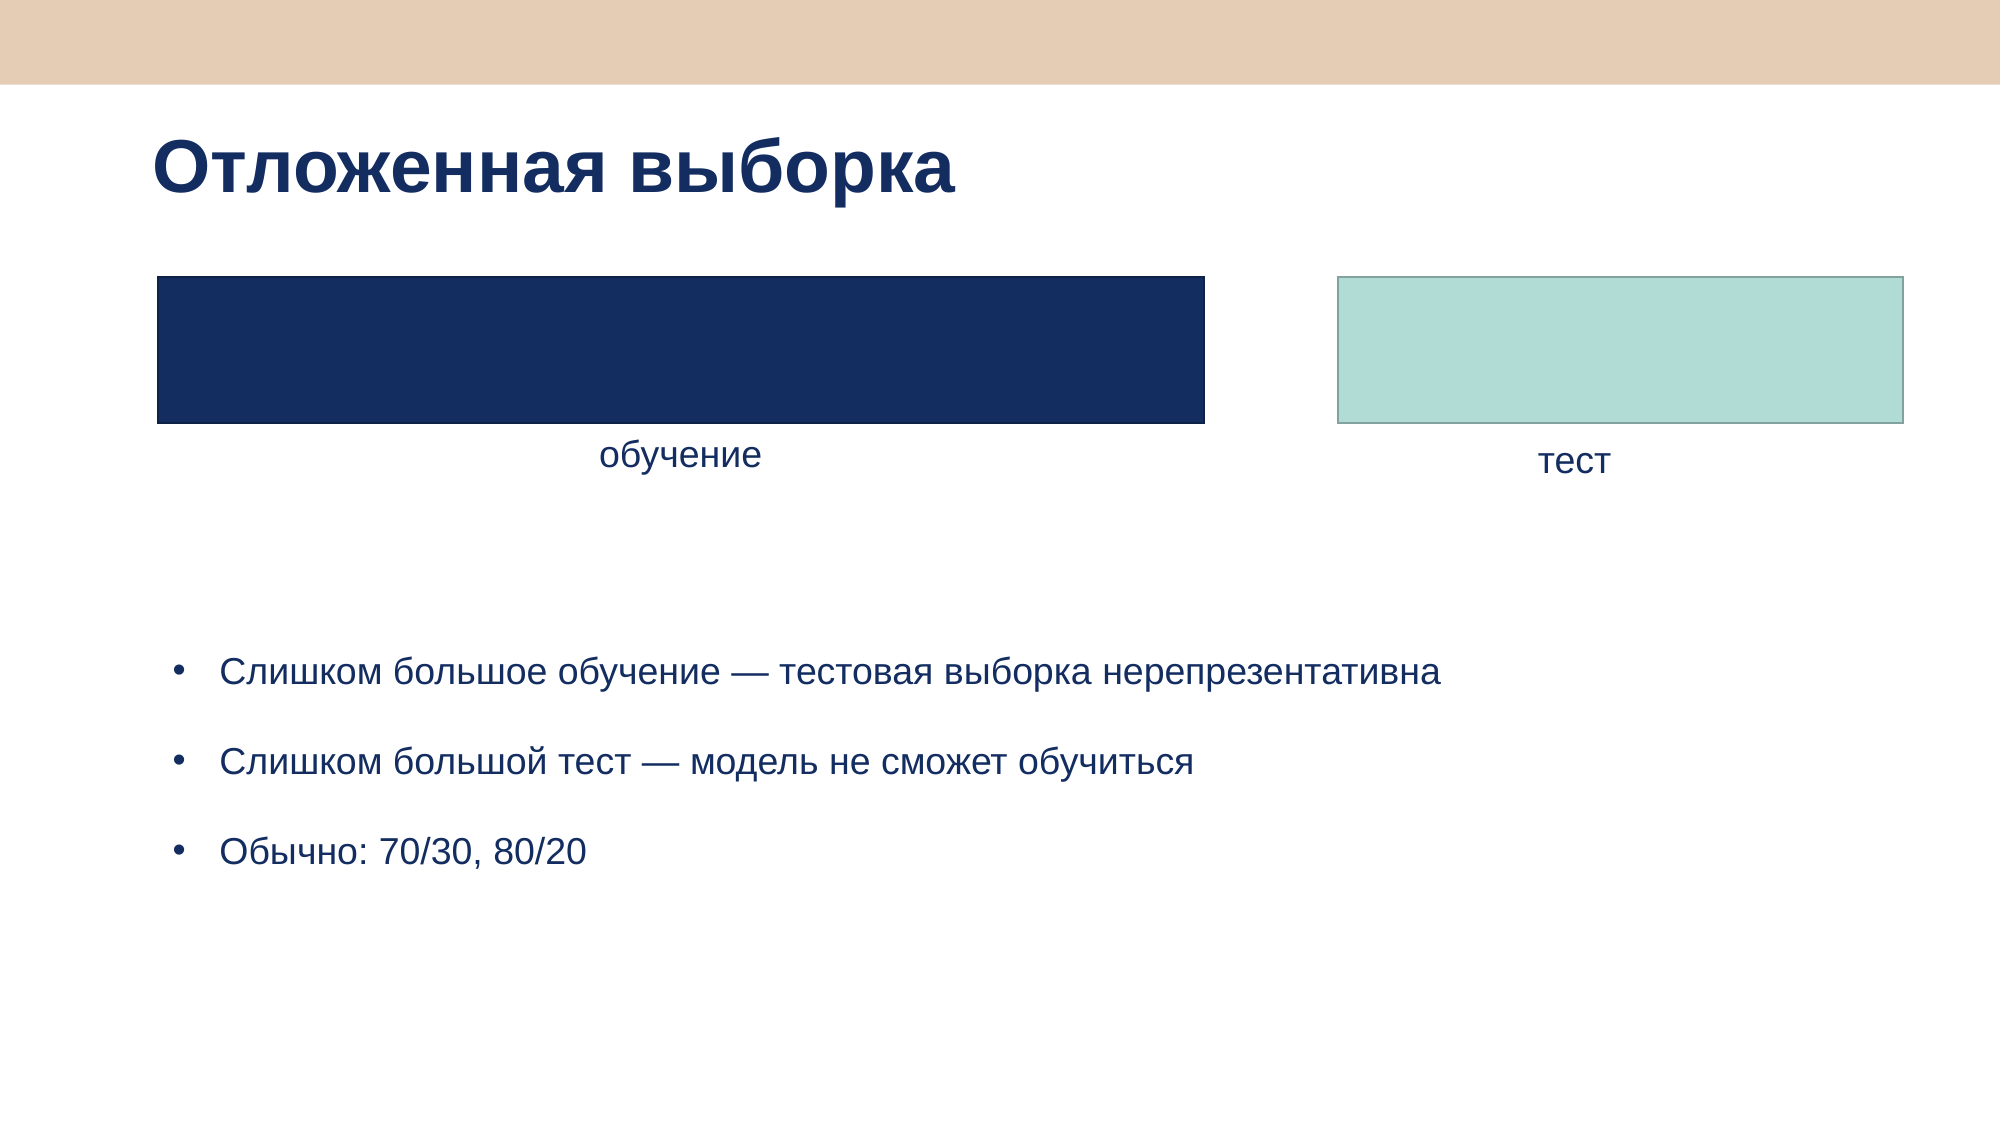

# Отложенная выборка

обучение
тест
Слишком большое обучение — тестовая выборка нерепрезентативна

Слишком большой тест — модель не сможет обучиться

Обычно: 70/30, 80/20